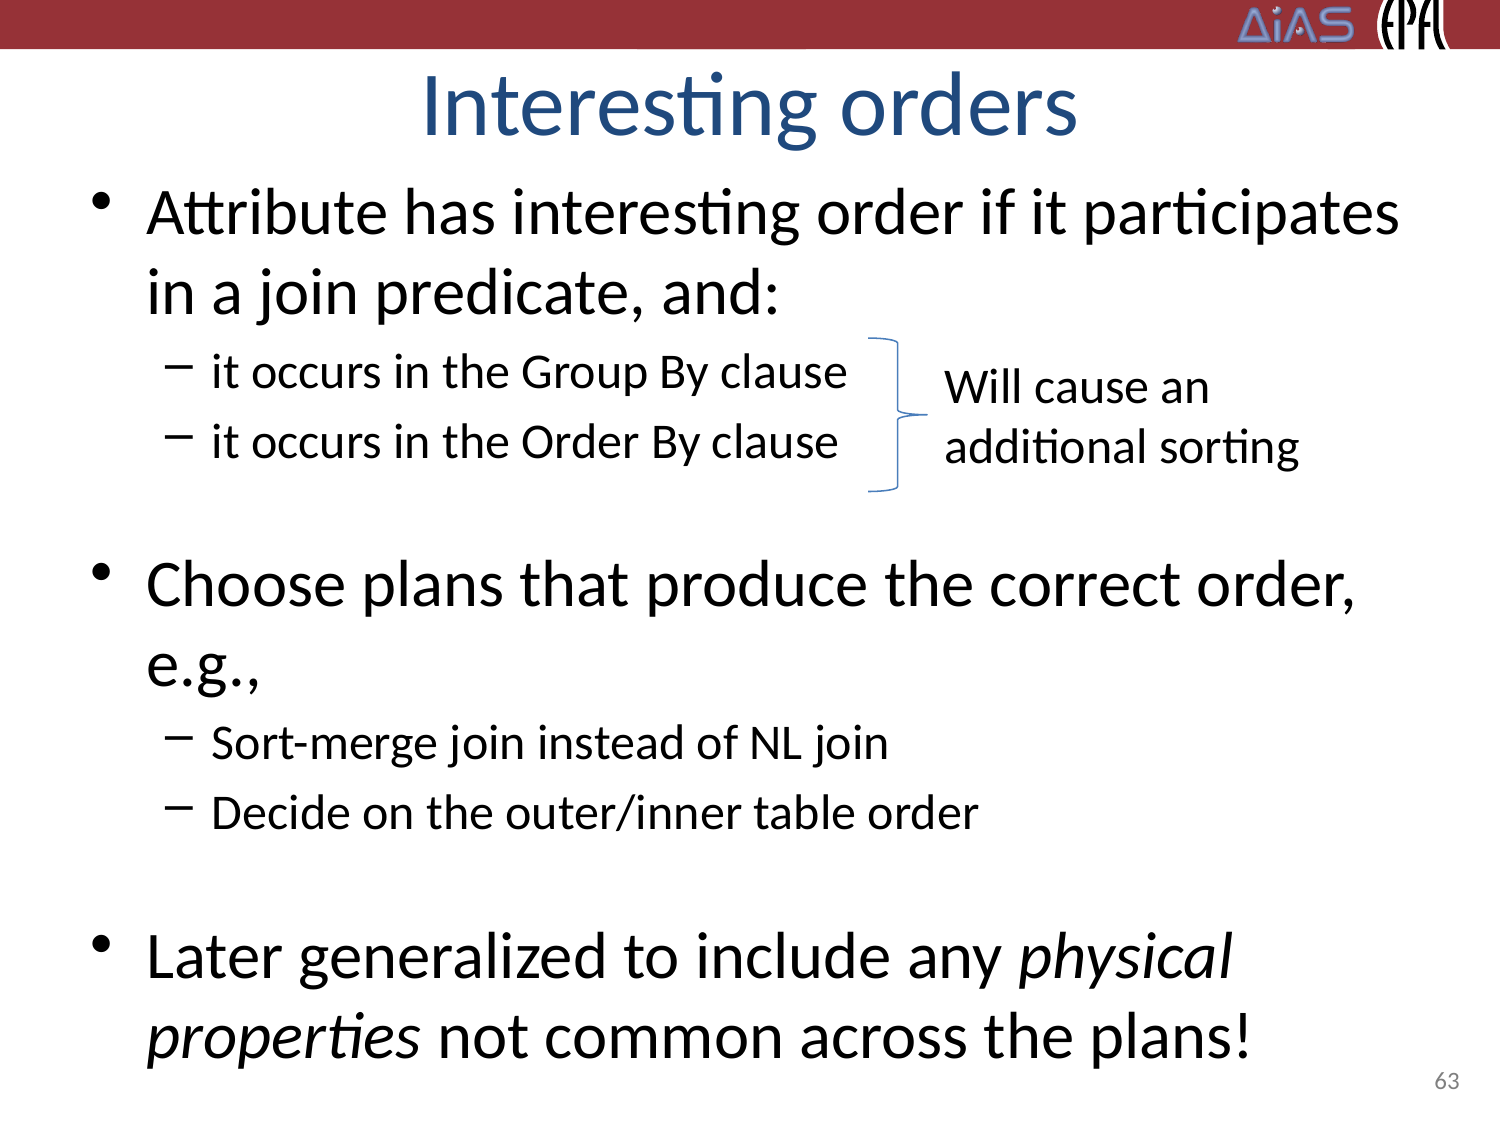

# Interesting orders
Attribute has interesting order if it participates in a join predicate, and:
it occurs in the Group By clause
it occurs in the Order By clause

Choose plans that produce the correct order, e.g.,
Sort-merge join instead of NL join
Decide on the outer/inner table order

Later generalized to include any physical properties not common across the plans!

Will cause an
additional sorting
63